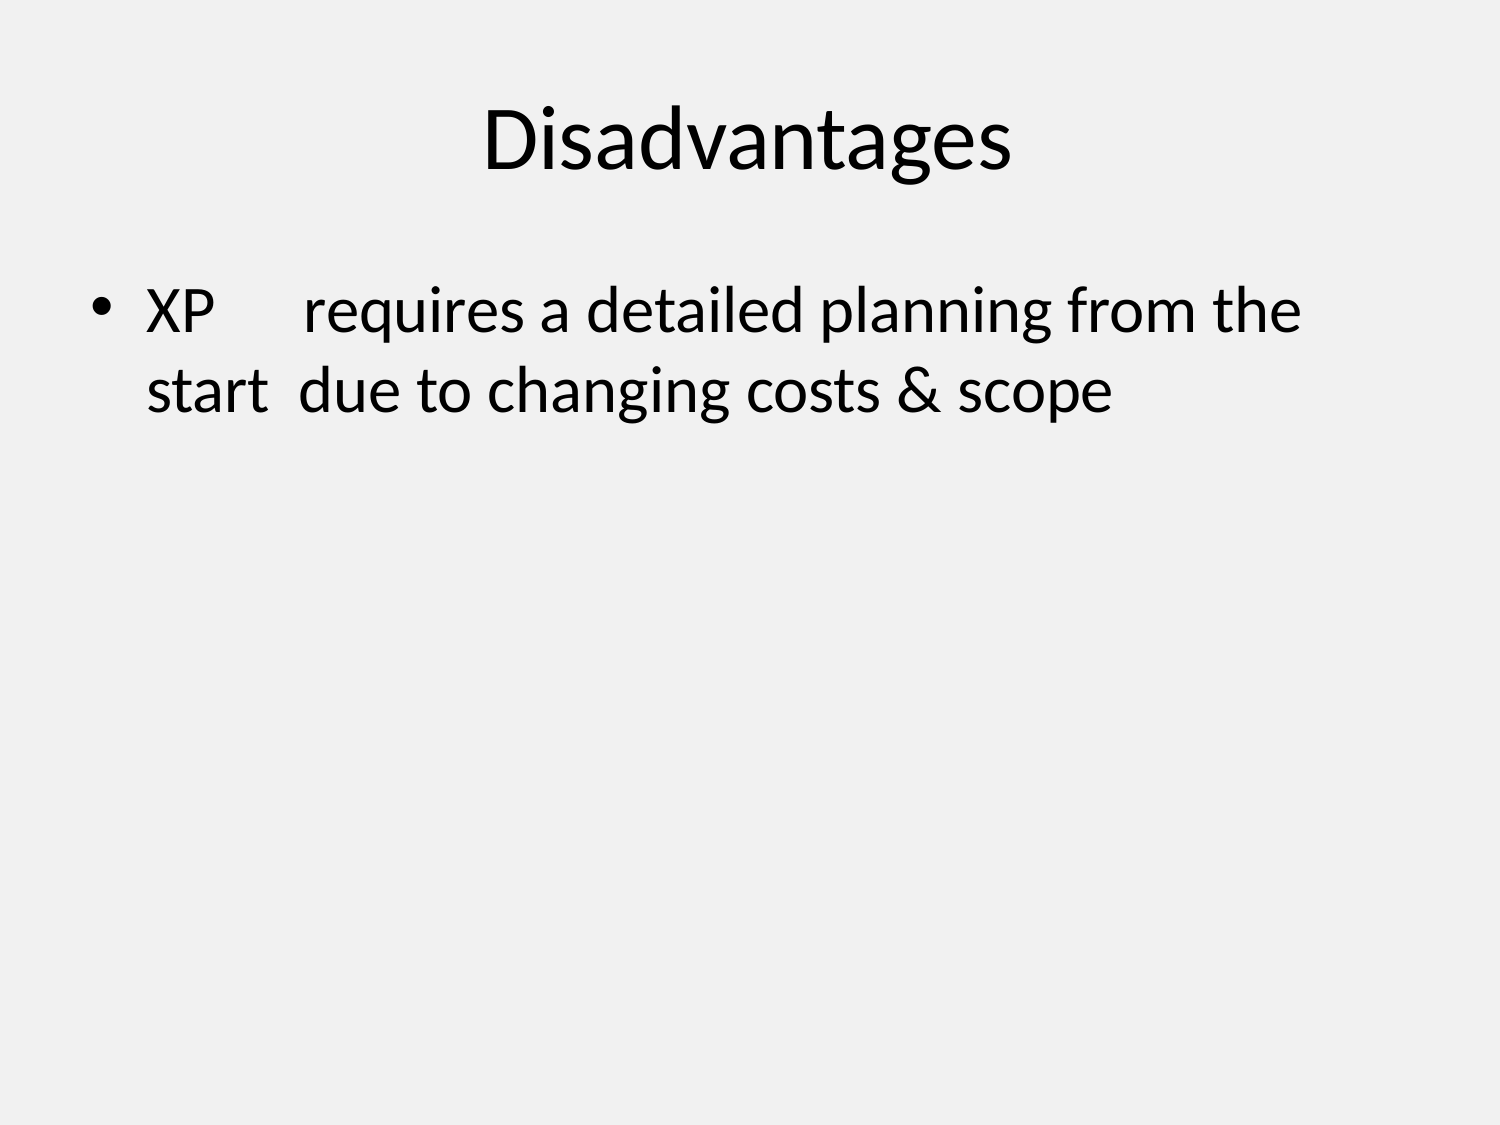

# Disadvantages
XP	requires a detailed planning from the start  due to changing costs & scope